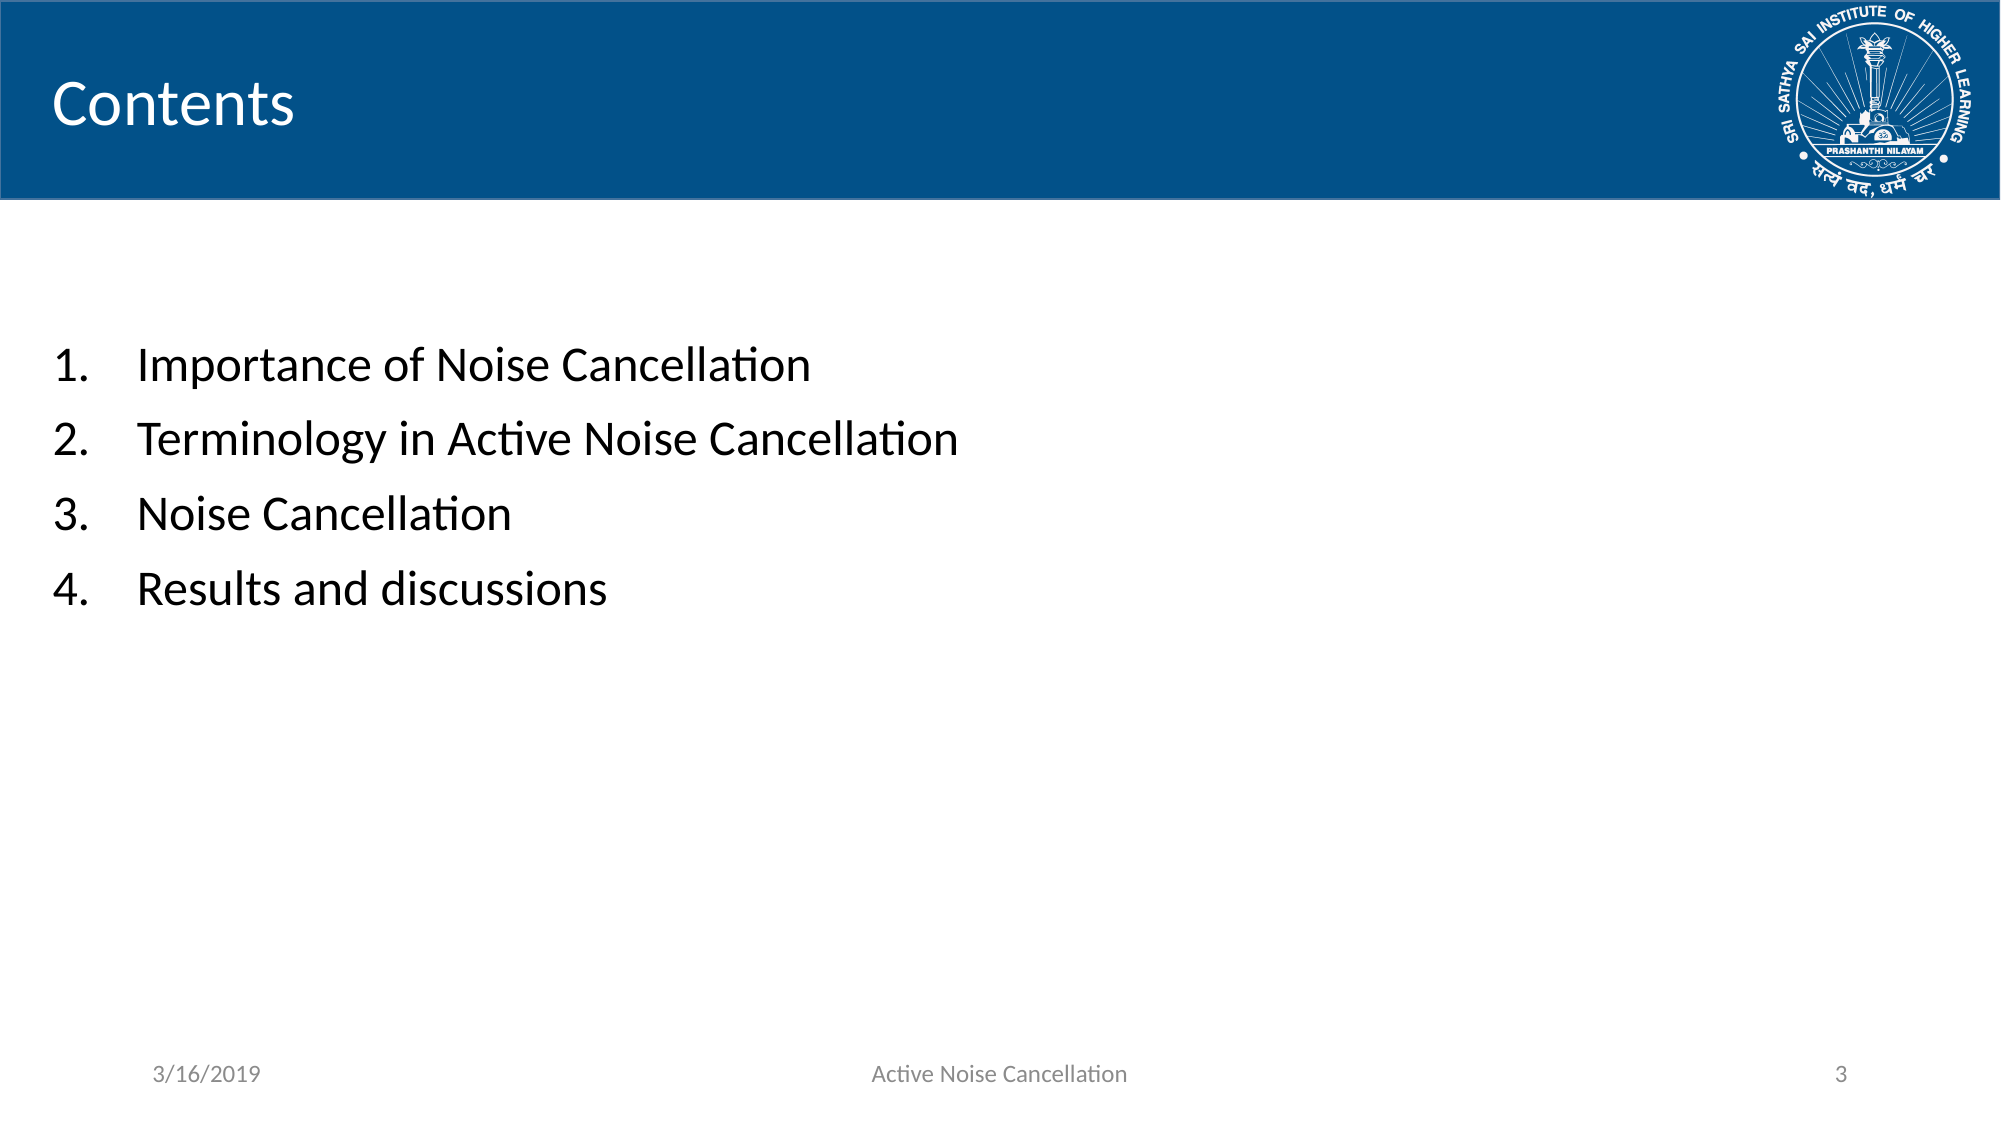

# Contents
Importance of Noise Cancellation
Terminology in Active Noise Cancellation
Noise Cancellation
Results and discussions
3/16/2019
Active Noise Cancellation
3